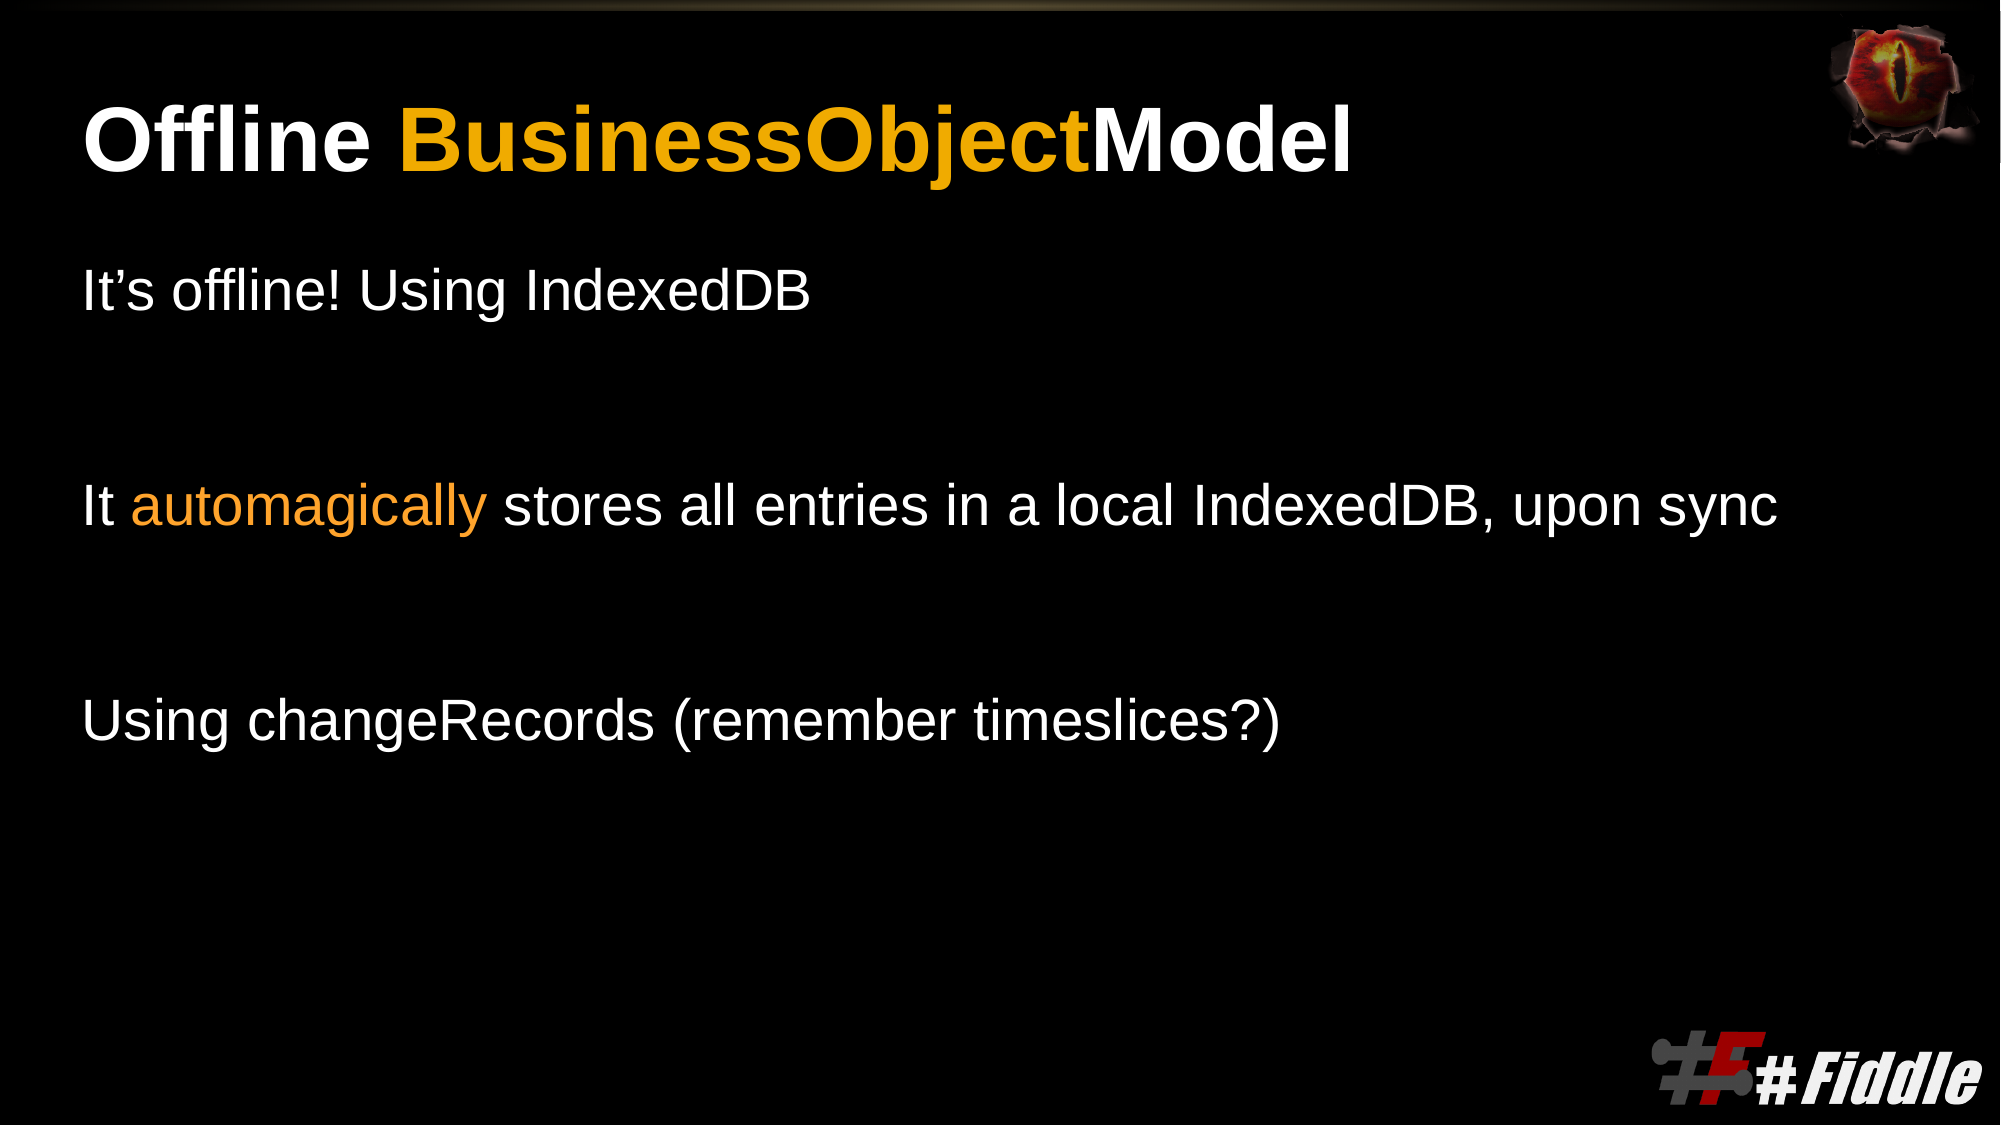

# Offline BusinessObjectModel
It’s offline! Using IndexedDB

It automagically stores all entries in a local IndexedDB, upon sync

Using changeRecords (remember timeslices?)